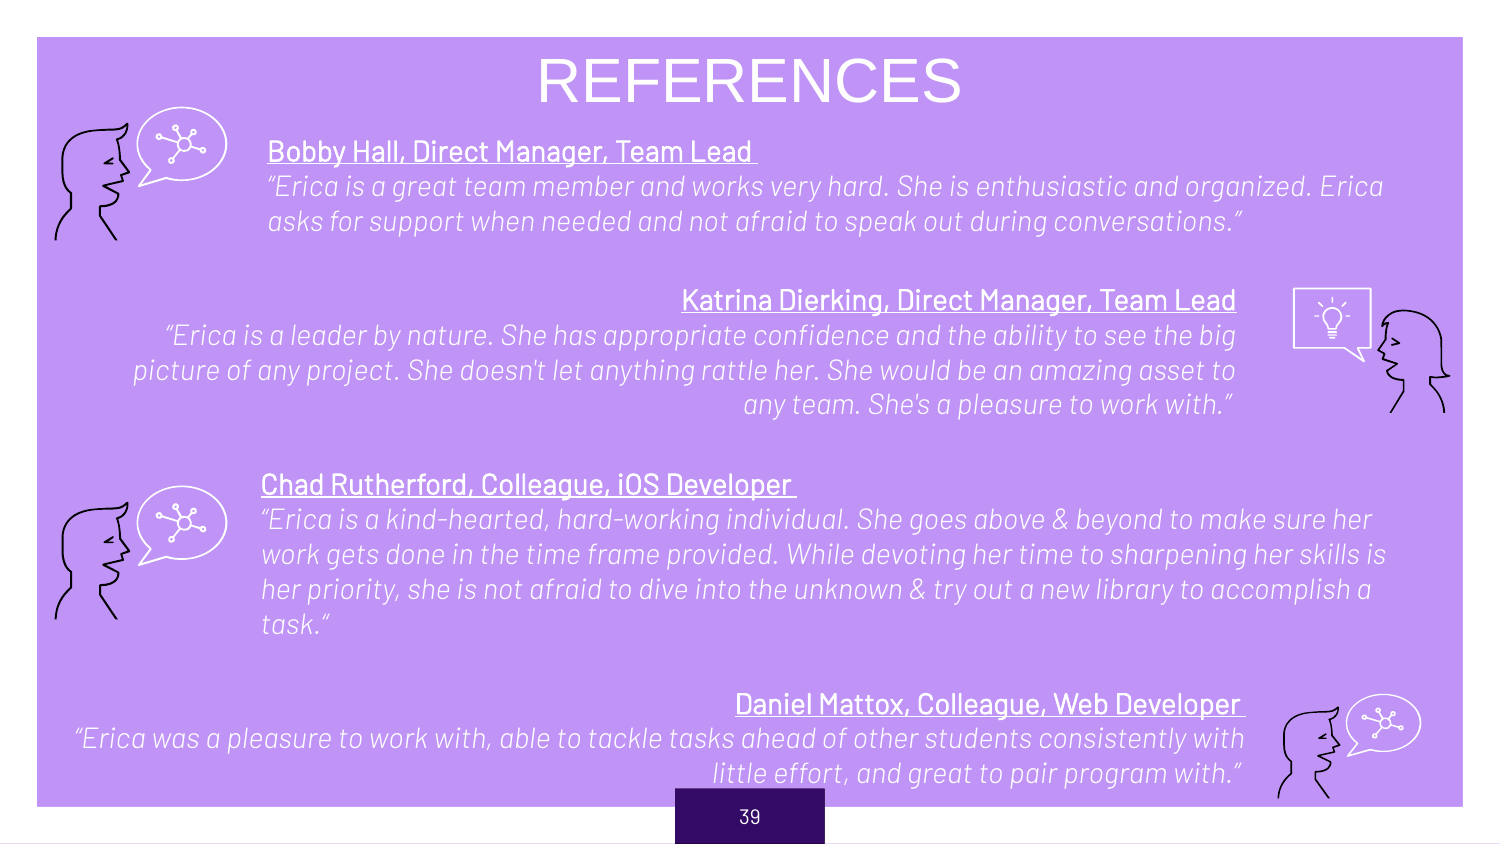

REFERENCES

Bobby Hall, Direct Manager, Team Lead
“Erica is a great team member and works very hard. She is enthusiastic and organized. Erica asks for support when needed and not afraid to speak out during conversations.”

Katrina Dierking, Direct Manager, Team Lead
“Erica is a leader by nature. She has appropriate confidence and the ability to see the big picture of any project. She doesn't let anything rattle her. She would be an amazing asset to any team. She's a pleasure to work with.”

Chad Rutherford, Colleague, iOS Developer
“Erica is a kind-hearted, hard-working individual. She goes above & beyond to make sure her work gets done in the time frame provided. While devoting her time to sharpening her skills is her priority, she is not afraid to dive into the unknown & try out a new library to accomplish a task.“

Daniel Mattox, Colleague, Web Developer
“Erica was a pleasure to work with, able to tackle tasks ahead of other students consistently with little effort, and great to pair program with.”

39